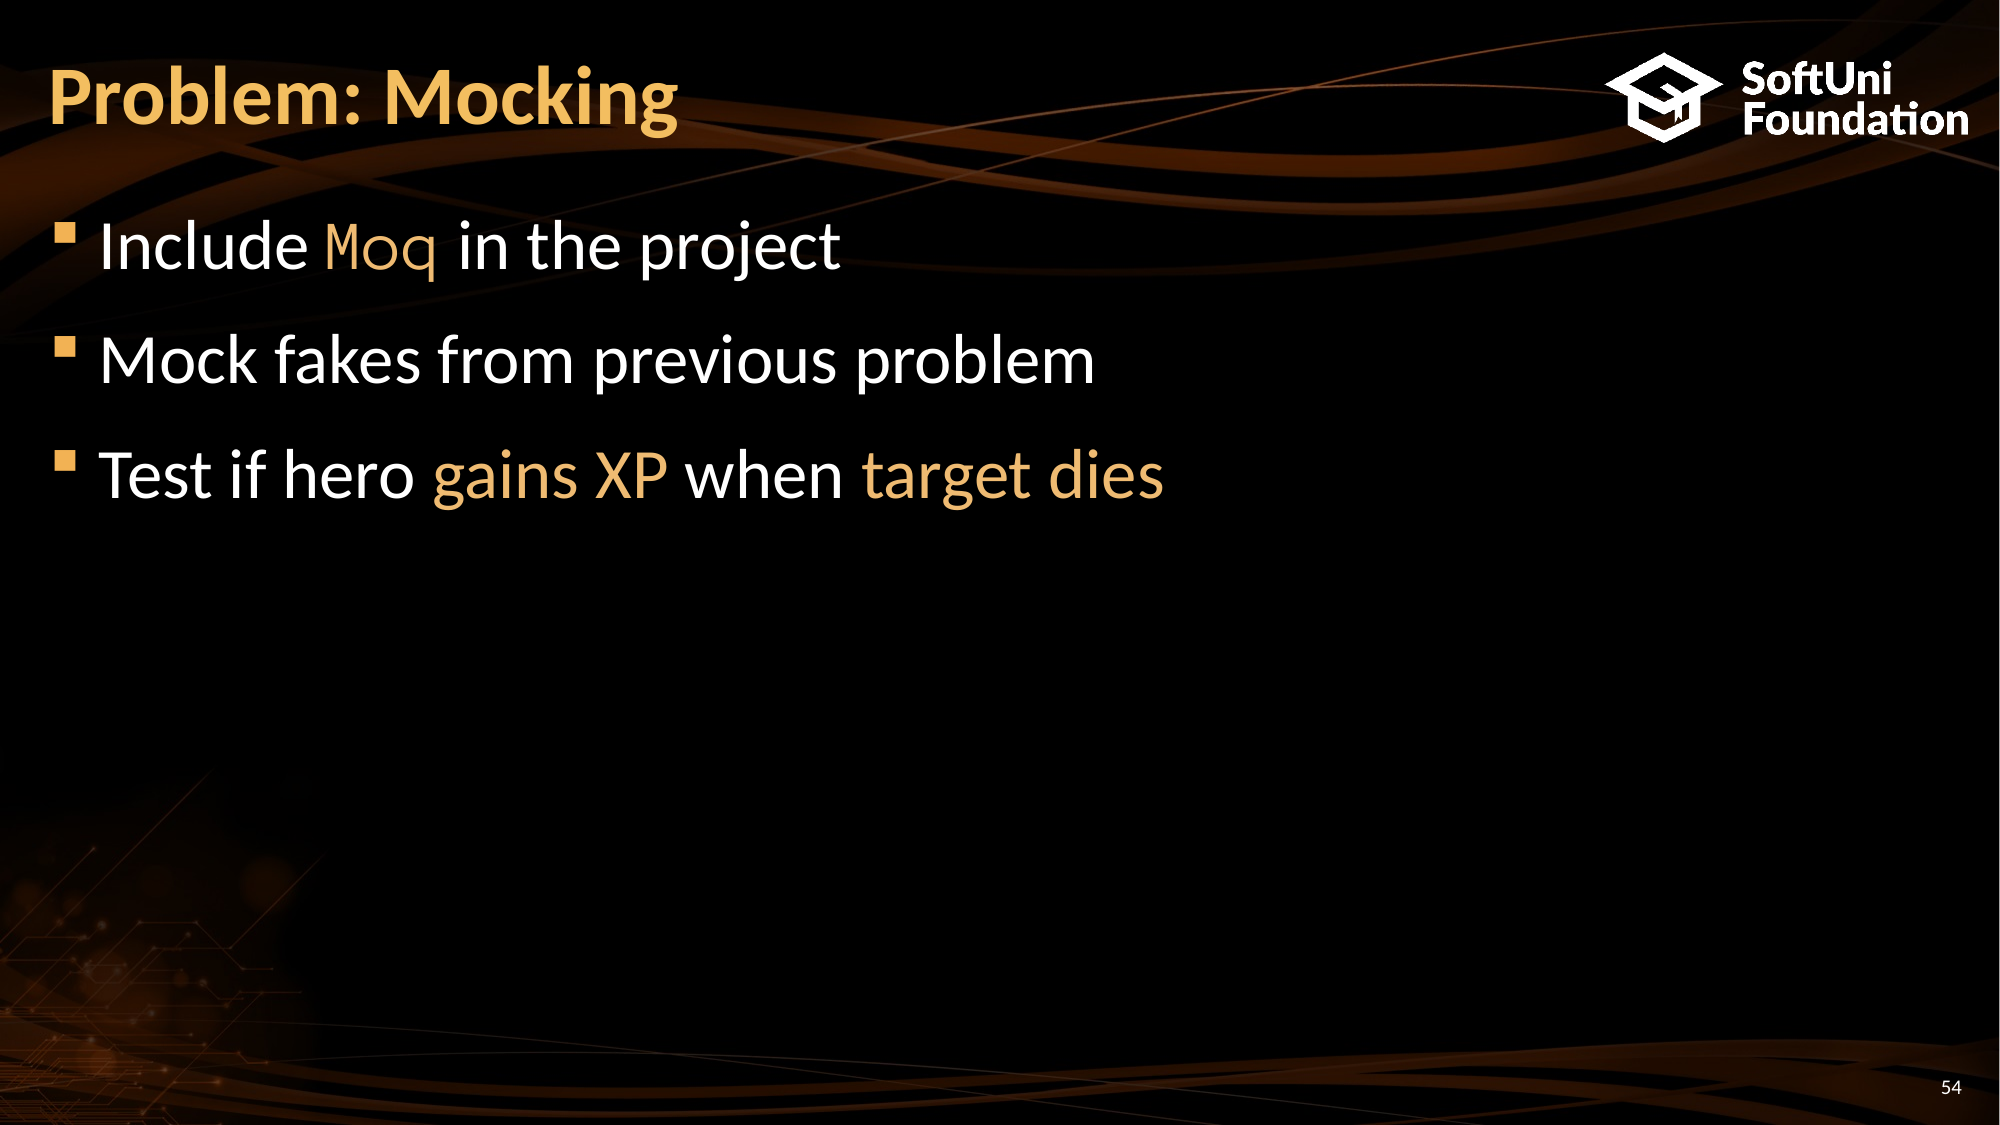

# Problem: Mocking
Include Moq in the project
Mock fakes from previous problem
Test if hero gains XP when target dies
54